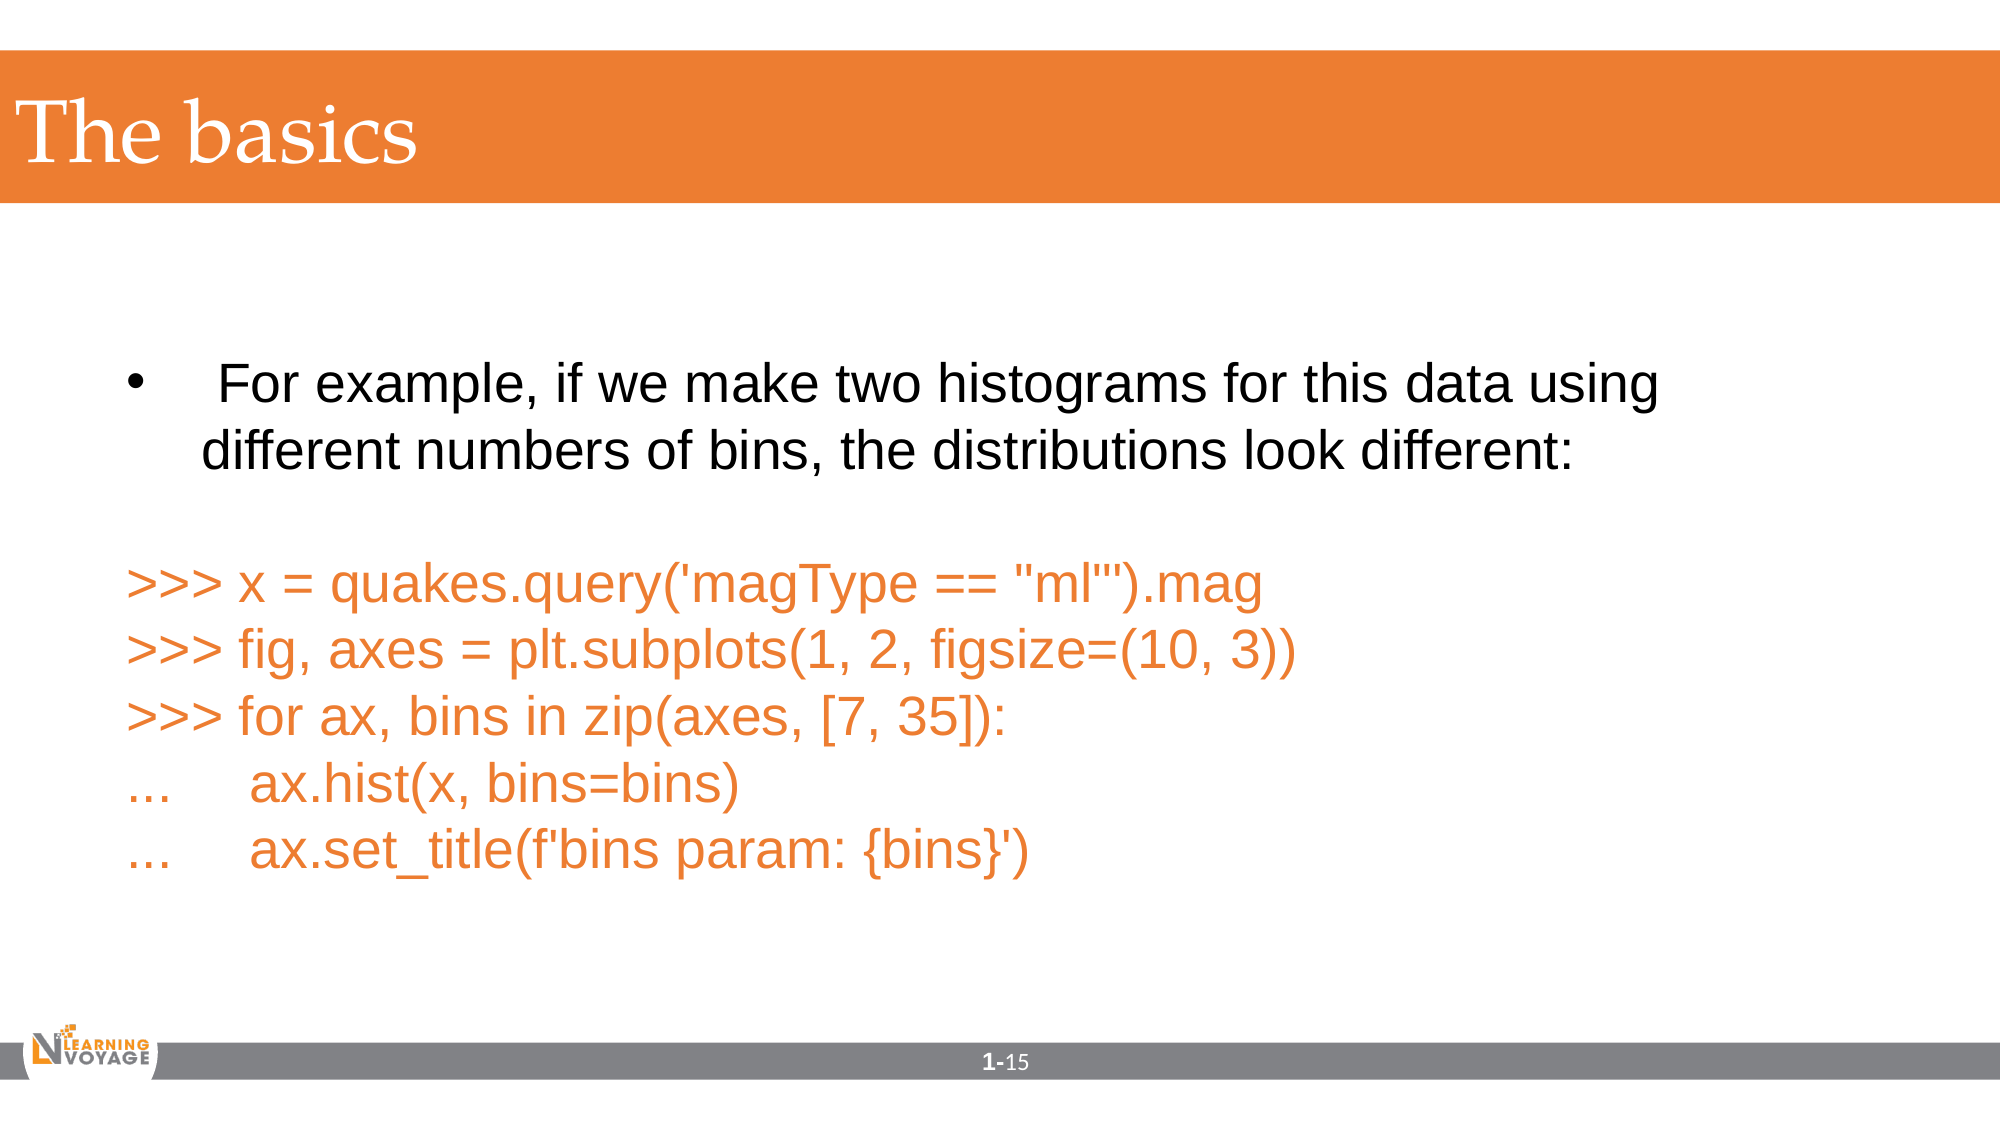

The basics
 For example, if we make two histograms for this data using different numbers of bins, the distributions look different:

>>> x = quakes.query('magType == "ml"').mag
>>> fig, axes = plt.subplots(1, 2, figsize=(10, 3))
>>> for ax, bins in zip(axes, [7, 35]):
...     ax.hist(x, bins=bins)
...     ax.set_title(f'bins param: {bins}')
1-15